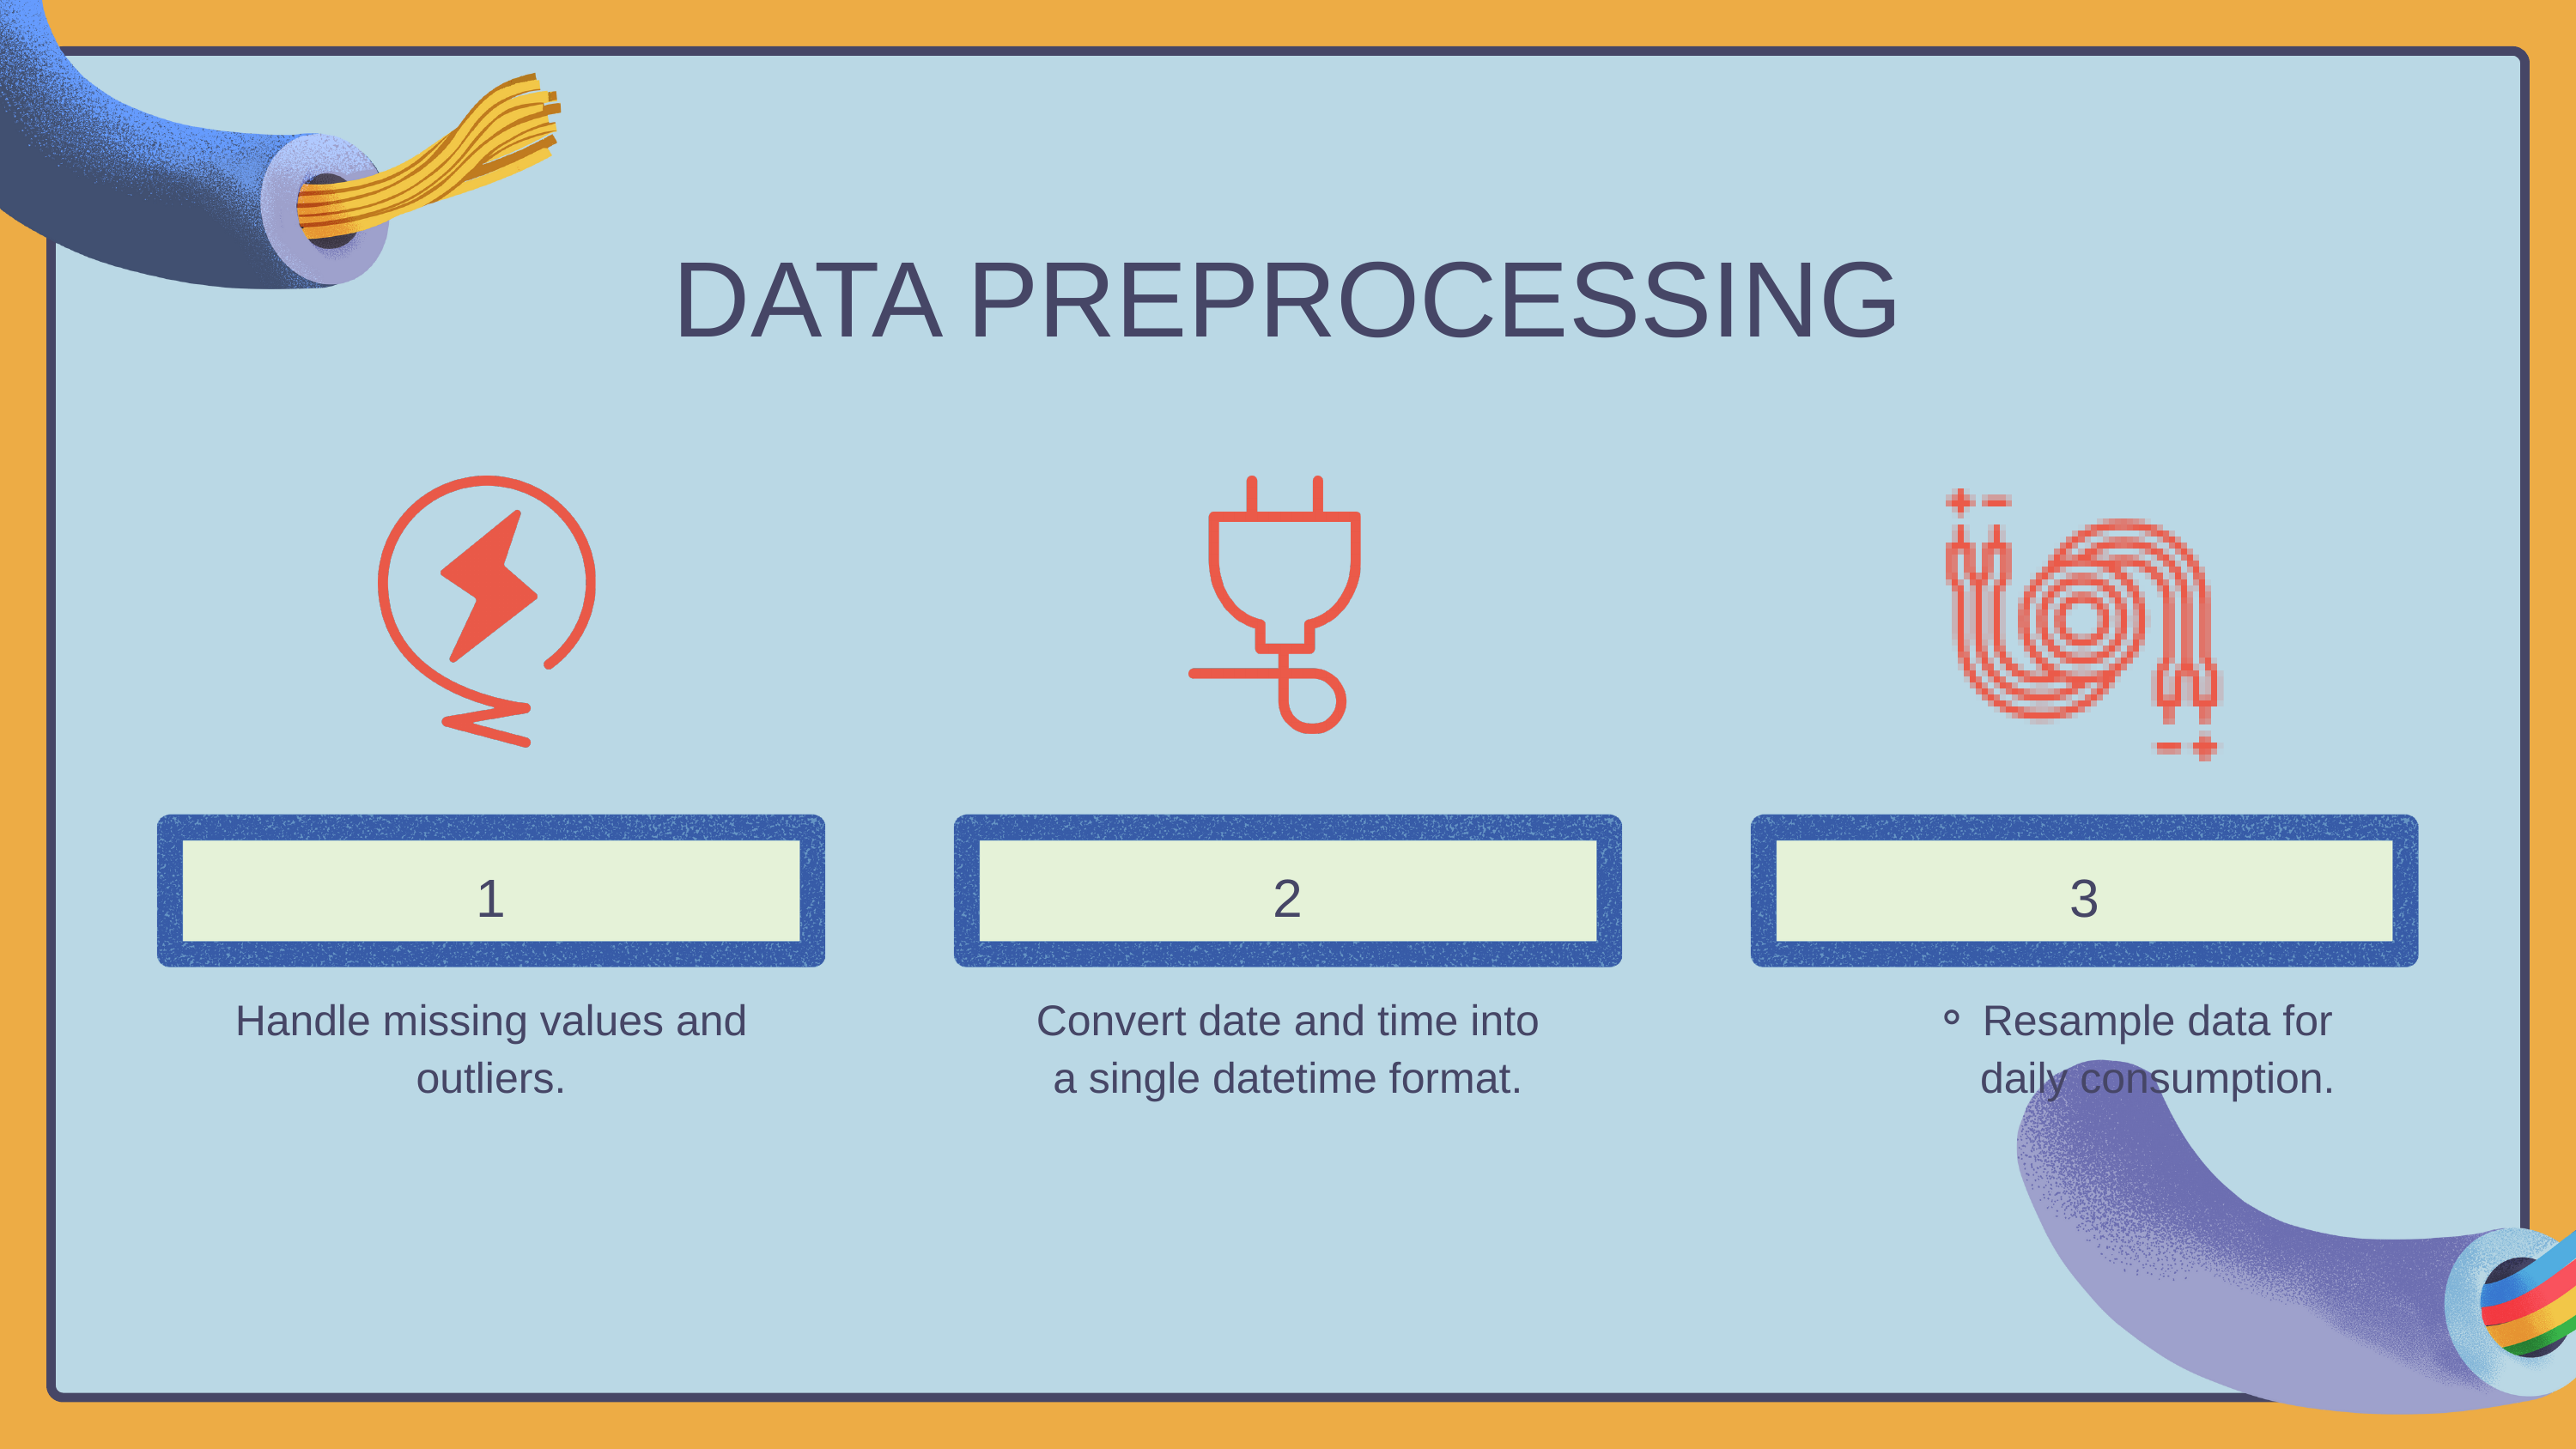

DATA PREPROCESSING

1
Handle missing values and outliers.

2
Convert date and time into a single datetime format.

3
Resample data for daily consumption.